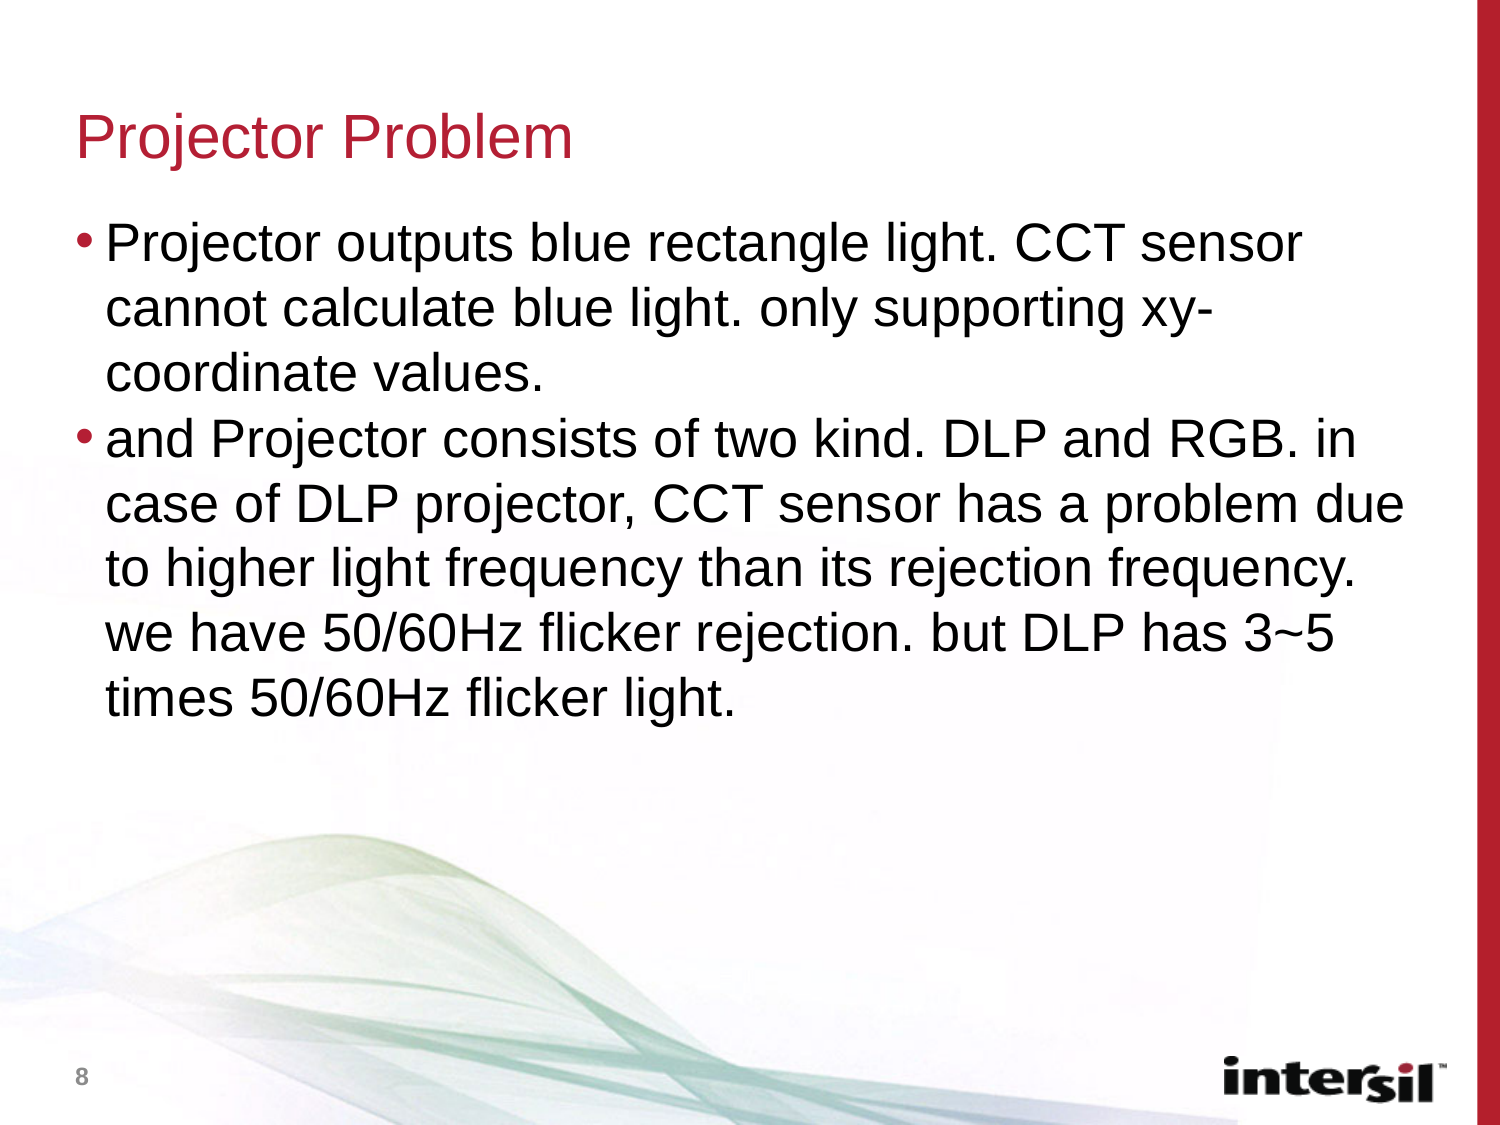

# Projector Problem
Projector outputs blue rectangle light. CCT sensor cannot calculate blue light. only supporting xy-coordinate values.
and Projector consists of two kind. DLP and RGB. in case of DLP projector, CCT sensor has a problem due to higher light frequency than its rejection frequency. we have 50/60Hz flicker rejection. but DLP has 3~5 times 50/60Hz flicker light.
8